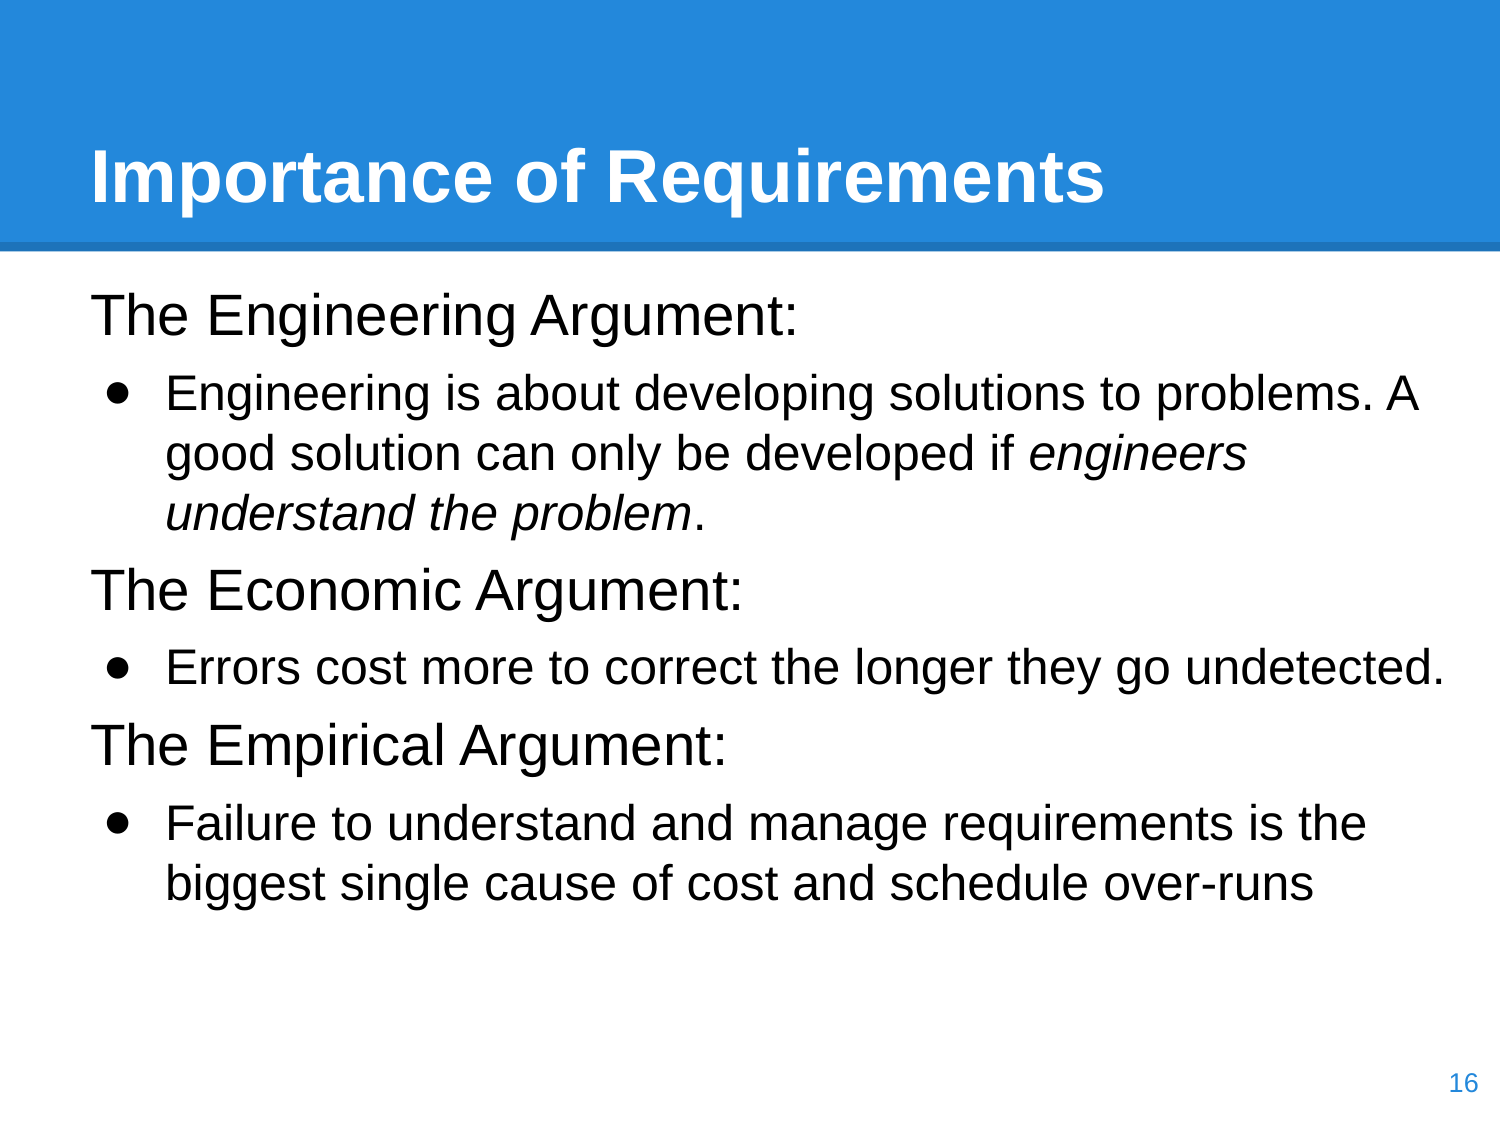

# Importance of Requirements
The Engineering Argument:
Engineering is about developing solutions to problems. A good solution can only be developed if engineers understand the problem.
The Economic Argument:
Errors cost more to correct the longer they go undetected.
The Empirical Argument:
Failure to understand and manage requirements is the biggest single cause of cost and schedule over-runs

16